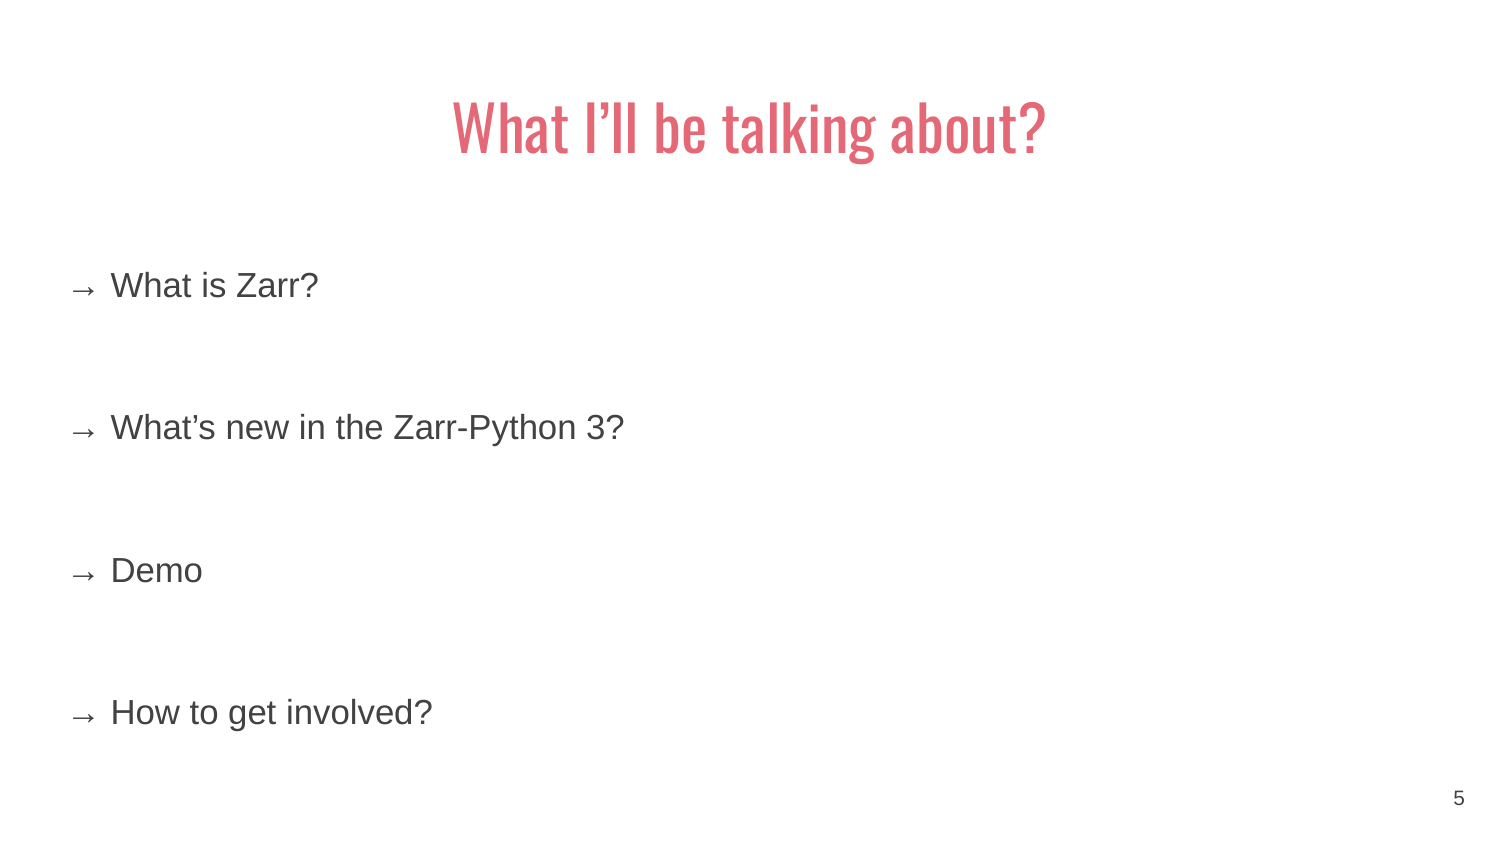

# What I’ll be talking about?
→ What is Zarr?

→ What’s new in the Zarr-Python 3?

→ Demo

→ How to get involved?
5